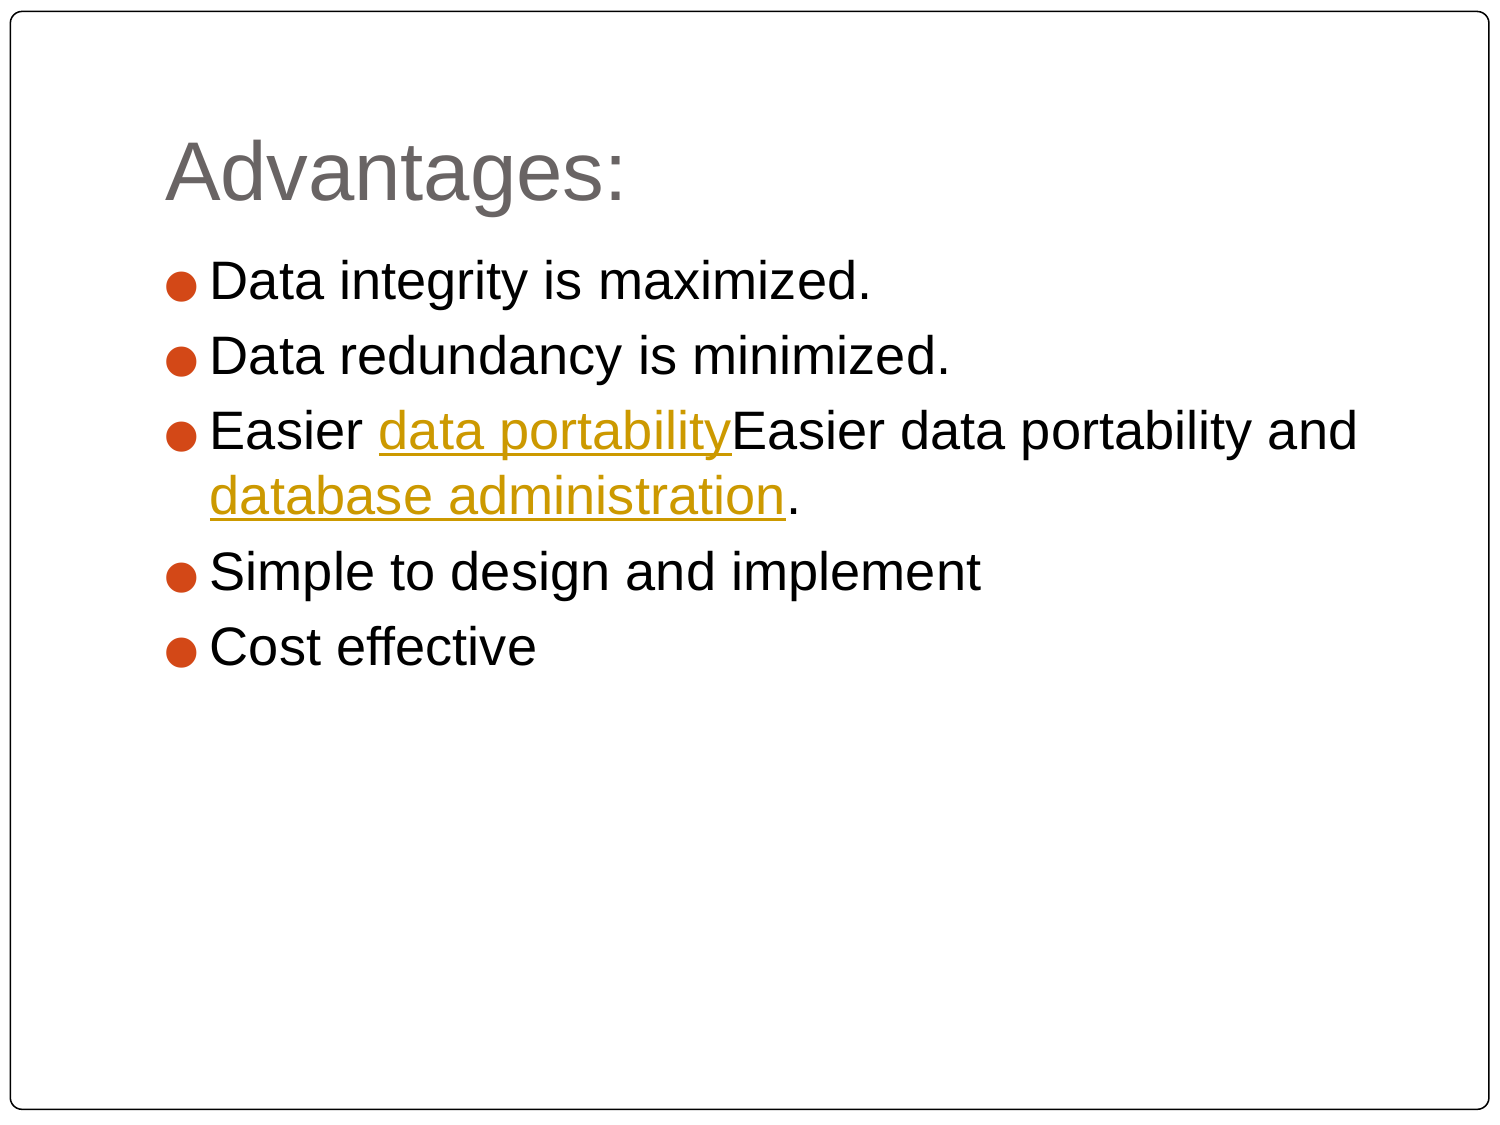

# Advantages:
Data integrity is maximized.
Data redundancy is minimized.
Easier data portabilityEasier data portability and database administration.
Simple to design and implement
Cost effective